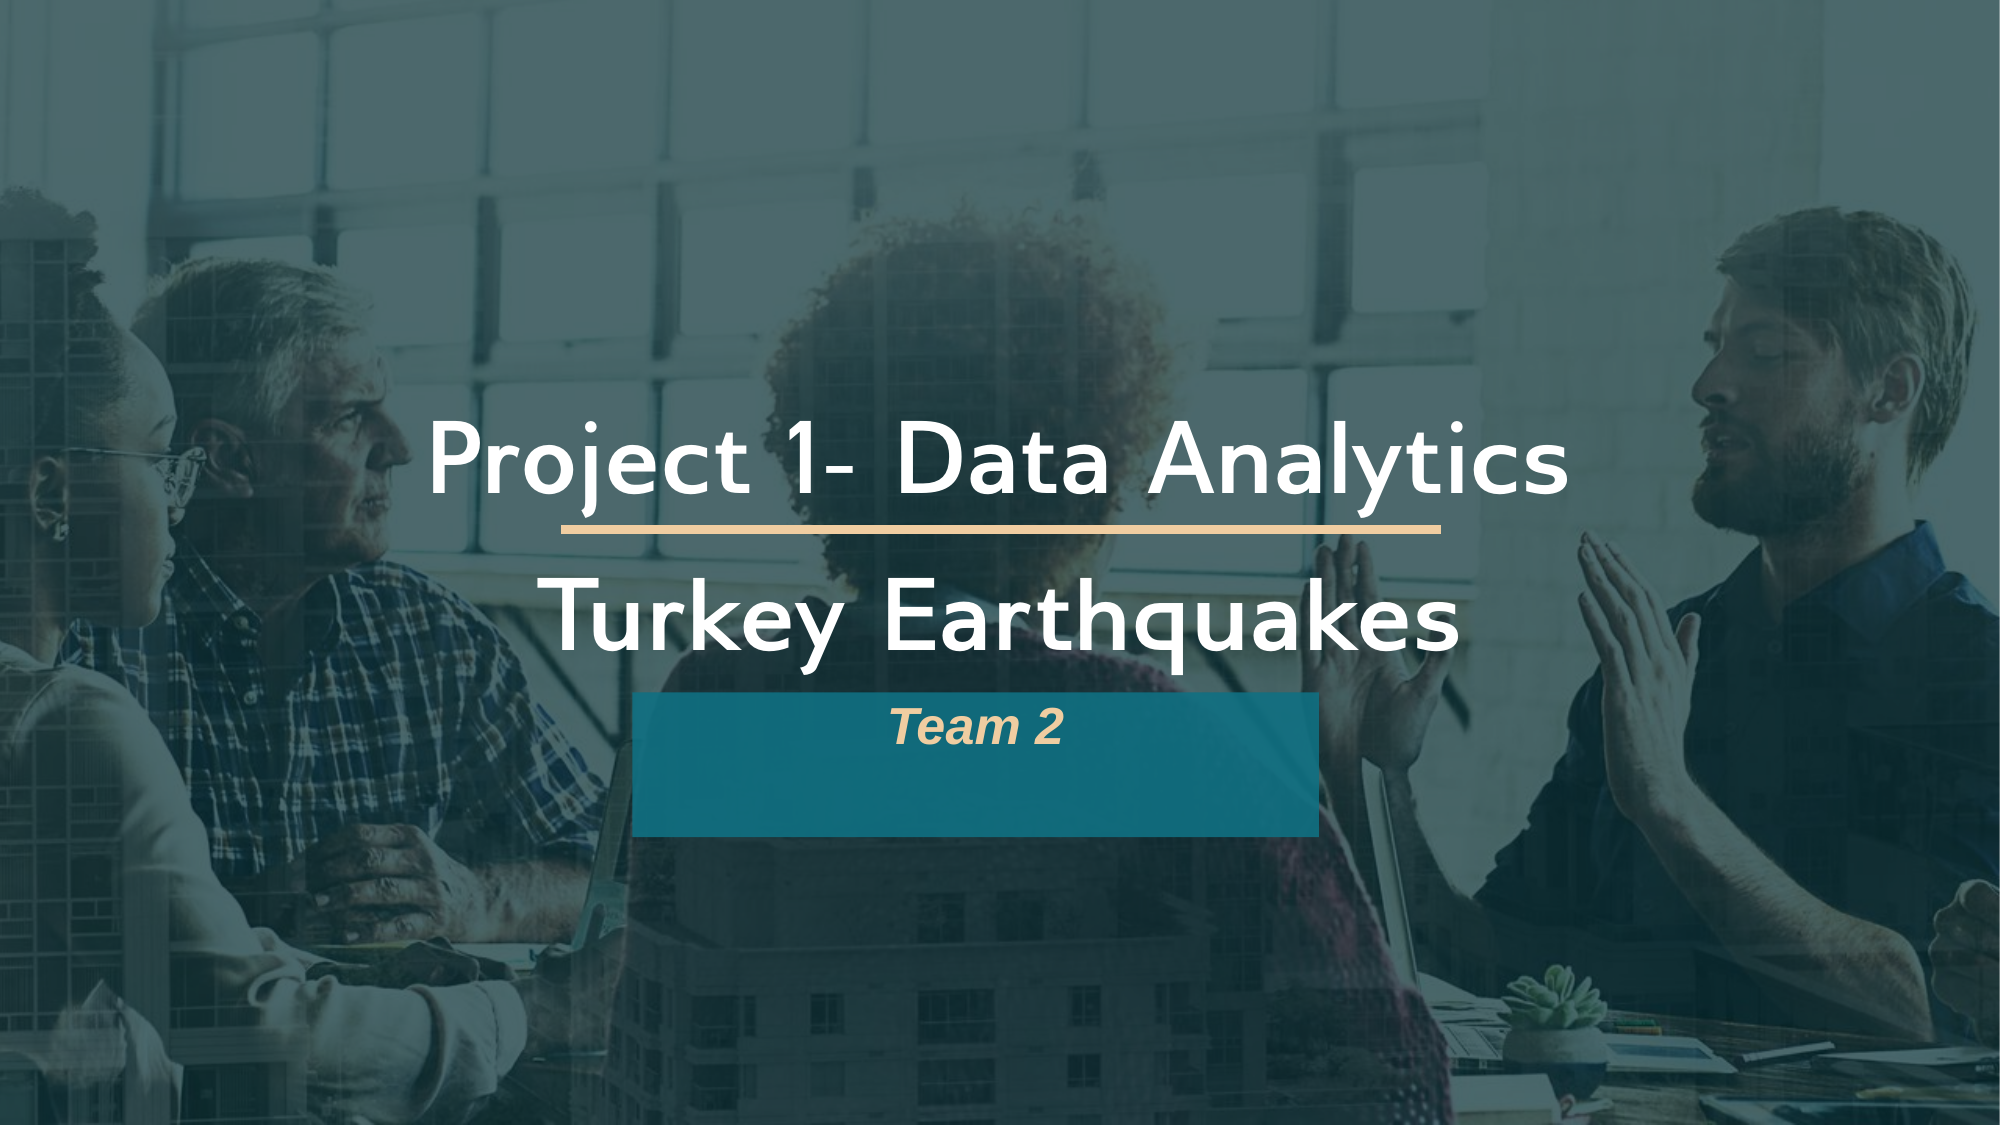

# Project 1- Data Analytics Turkey Earthquakes

Team 2